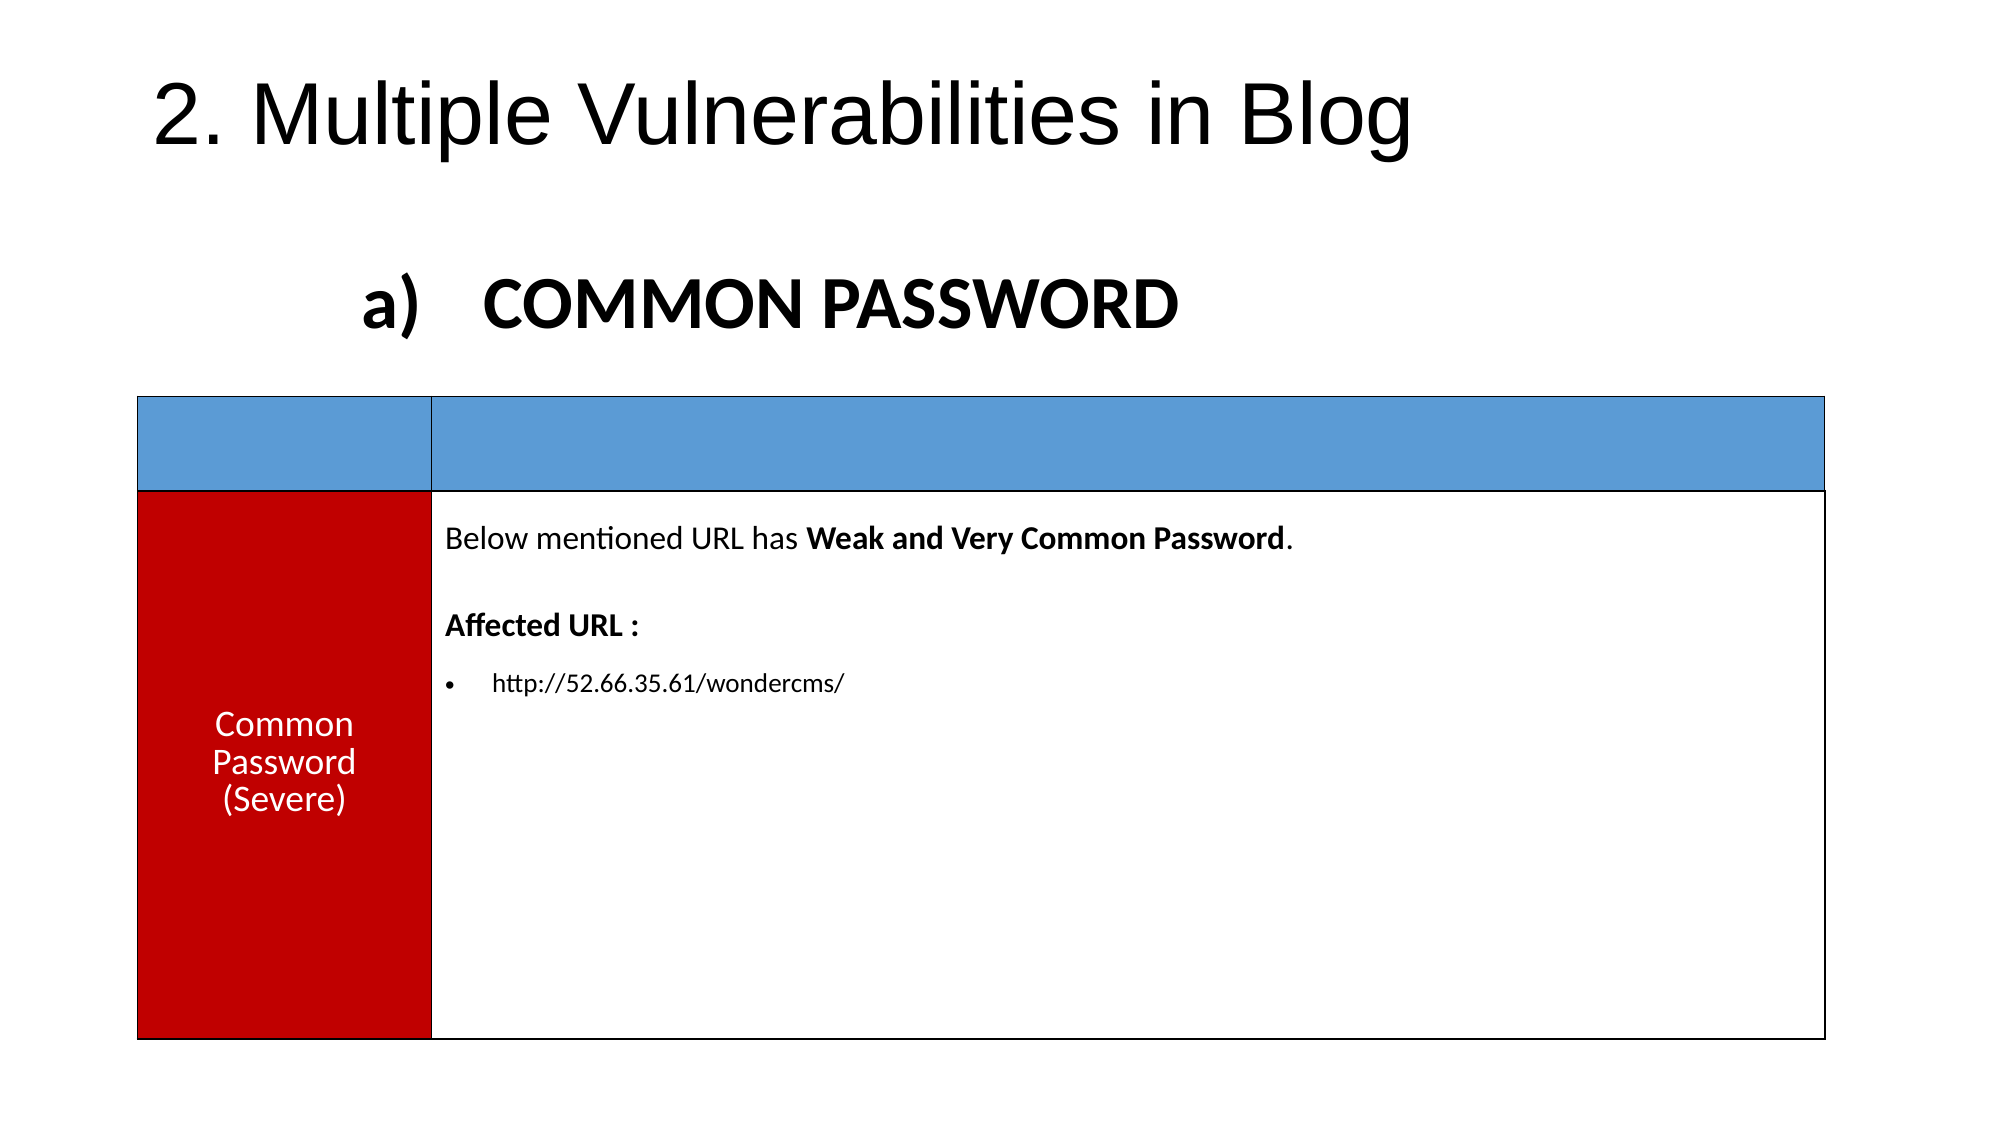

# 2. Multiple Vulnerabilities in Blog
COMMON PASSWORD
|  |  |
| --- | --- |
| Common Password (Severe) | Below mentioned URL has Weak and Very Common Password. Affected URL : http://52.66.35.61/wondercms/ |